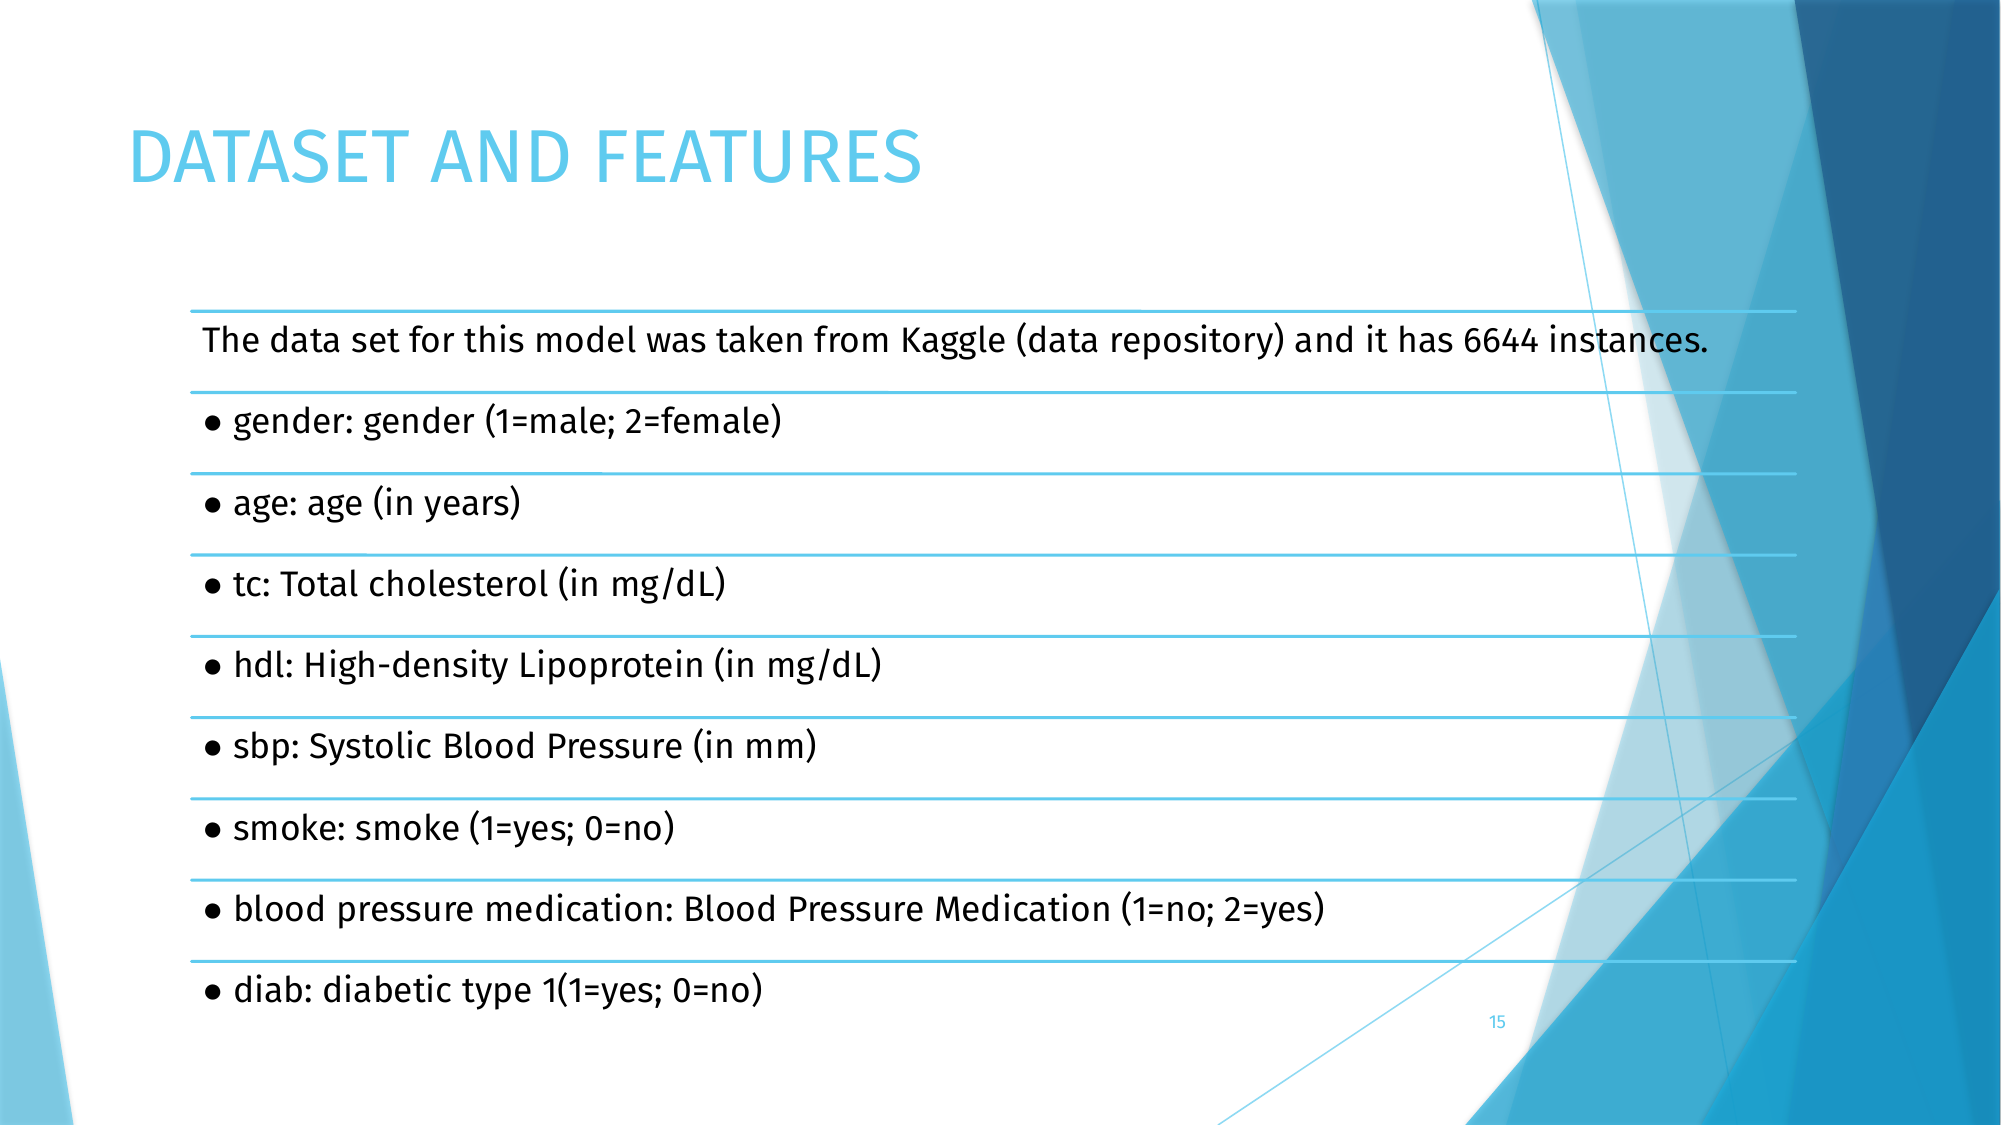

# DATASET AND FEATURES
The data set for this model was taken from Kaggle (data repository) and it has 6644 instances.
● gender: gender (1=male; 2=female)
● age: age (in years)
● tc: Total cholesterol (in mg/dL)
● hdl: High-density Lipoprotein (in mg/dL)
● sbp: Systolic Blood Pressure (in mm)
● smoke: smoke (1=yes; 0=no)
● blood pressure medication: Blood Pressure Medication (1=no; 2=yes)
● diab: diabetic type 1(1=yes; 0=no)
15